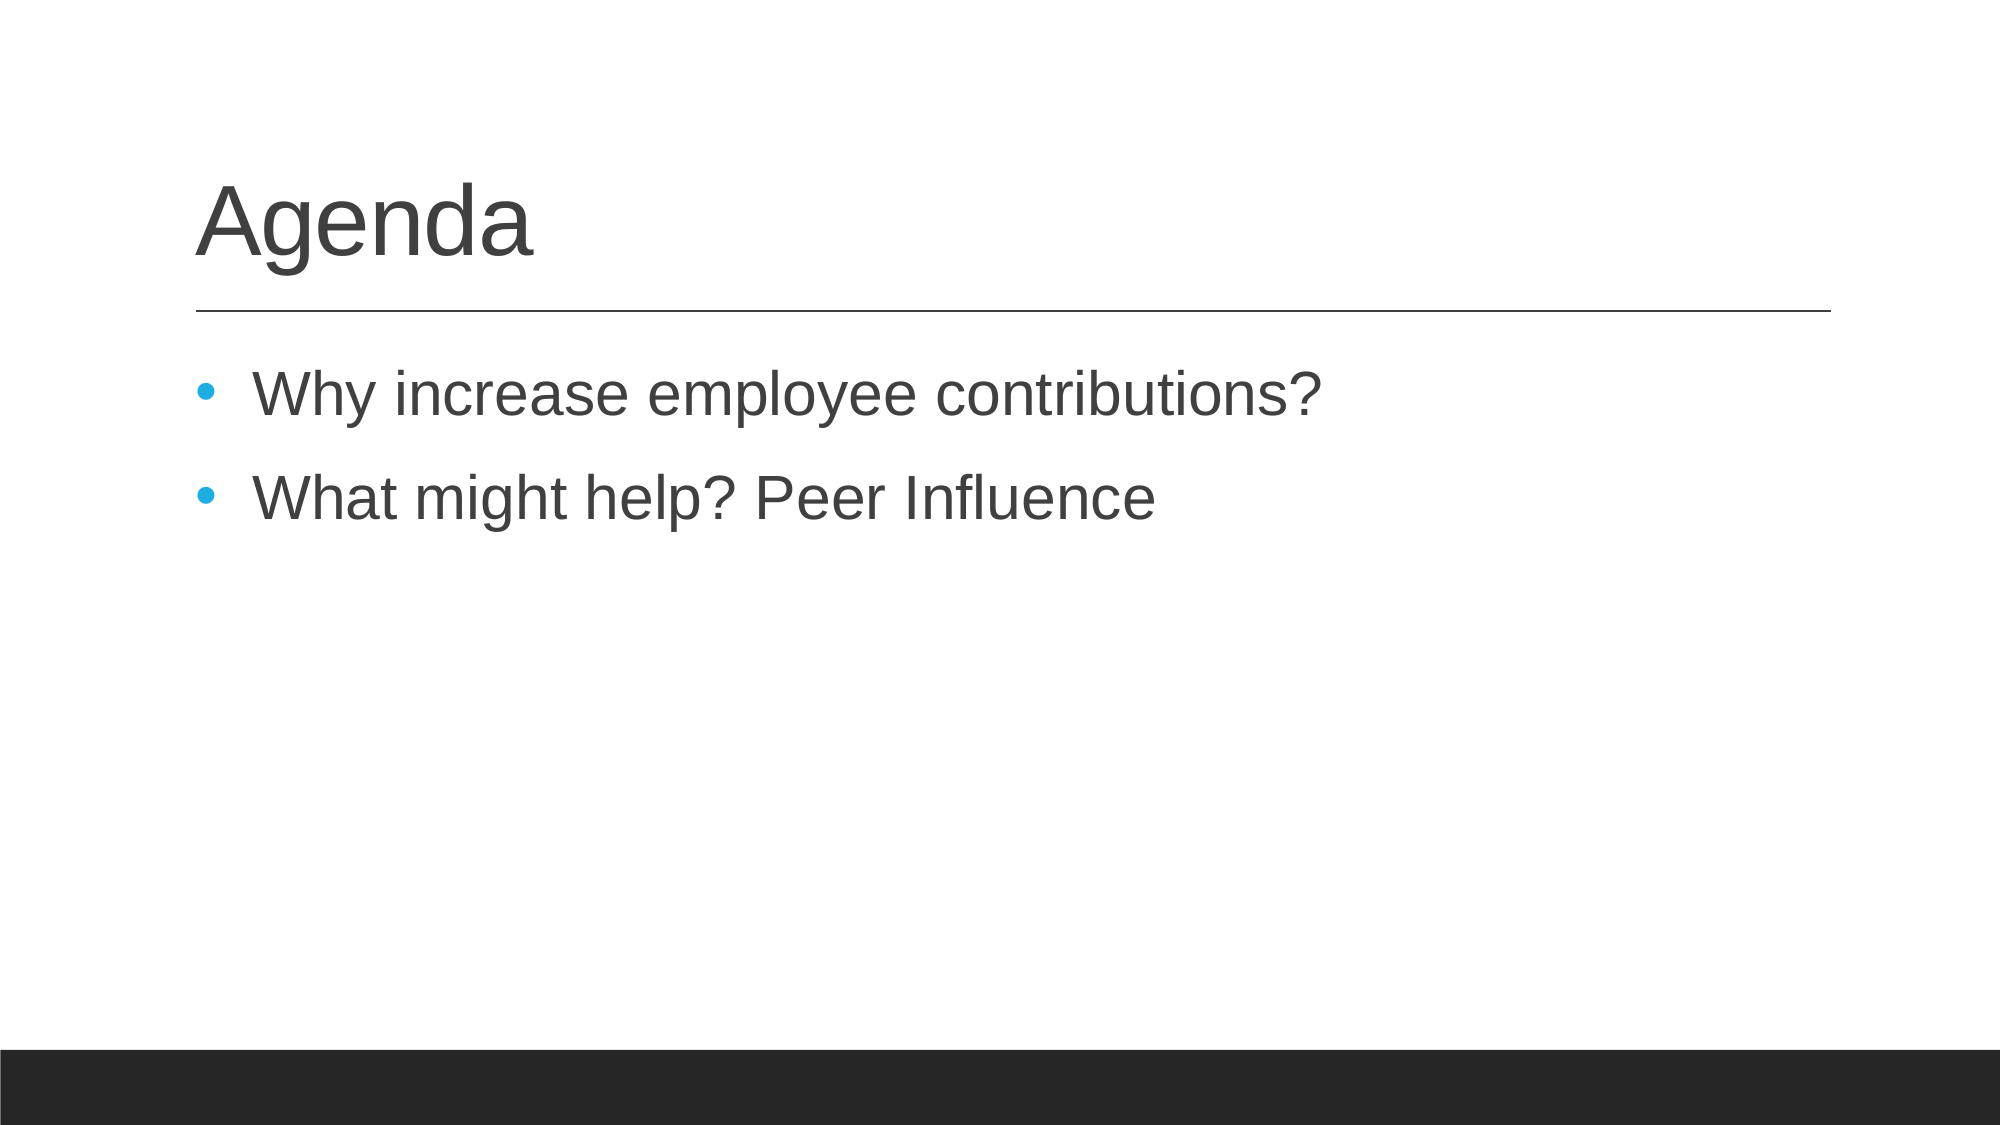

# Agenda
Why increase employee contributions?
What might help? Peer Influence